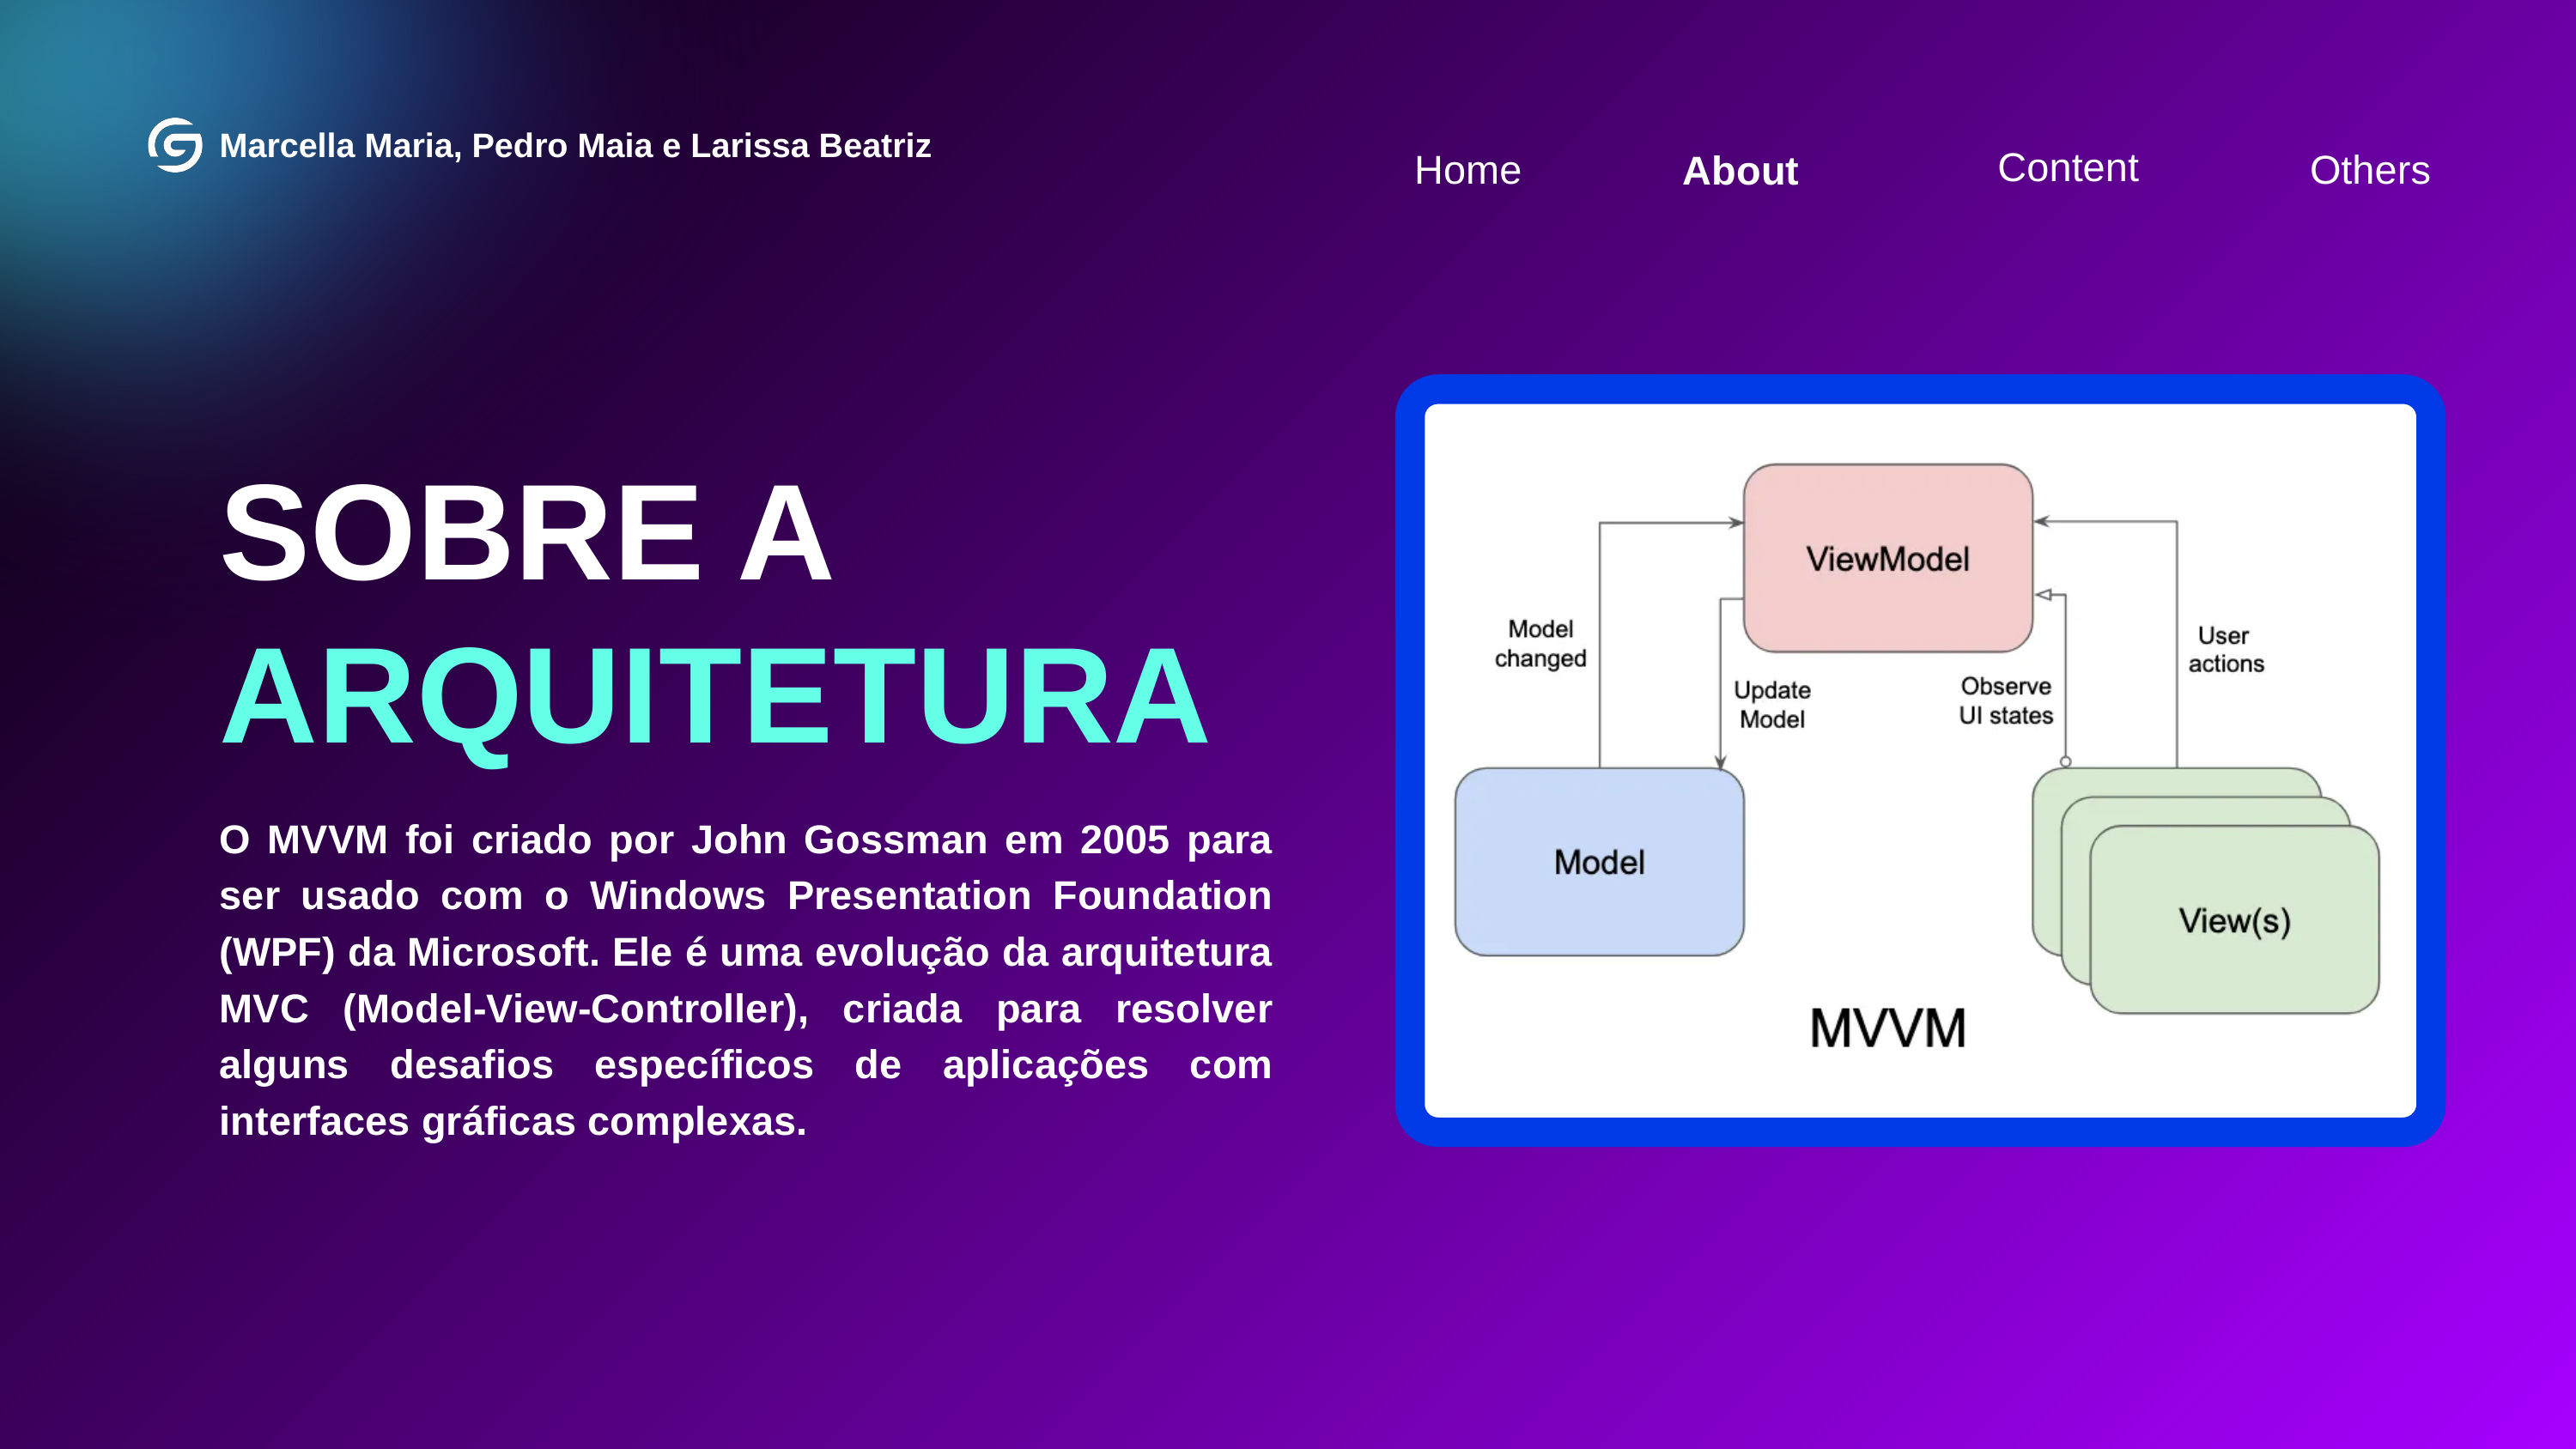

Marcella Maria, Pedro Maia e Larissa Beatriz

Content
Home
Others
About

SOBRE A
ARQUITETURA
O MVVM foi criado por John Gossman em 2005 para ser usado com o Windows Presentation Foundation (WPF) da Microsoft. Ele é uma evolução da arquitetura MVC (Model-View-Controller), criada para resolver alguns desafios específicos de aplicações com interfaces gráficas complexas.